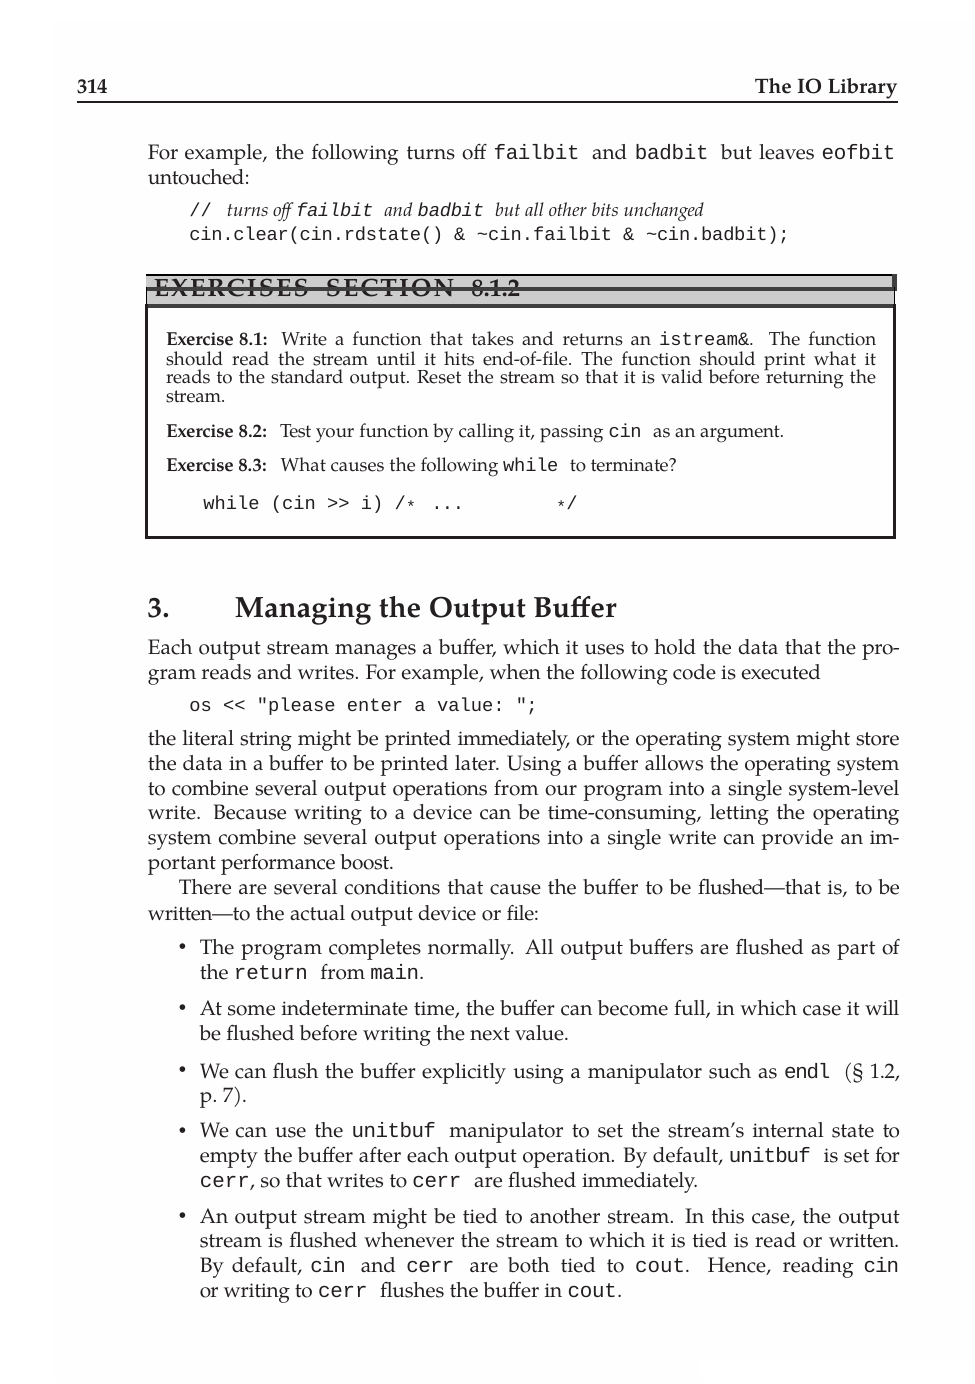

314
The IO Library

For example, the following turns off failbit and badbit but leaves eofbit
untouched:
// turns off failbit and badbit but all other bits unchanged
cin.clear(cin.rdstate() & ~cin.failbit & ~cin.badbit);
|  |
| --- |
| Exercises Section 8.1.2 |
| Exercise 8.1: Write a function that takes and returns an istream&. The function should read the stream until it hits end-of-ﬁle. The function should print what it reads to the standard output. Reset the stream so that it is valid before returning the stream. Exercise 8.2: Test your function by calling it, passing cin as an argument. Exercise 8.3: What causes the following while to terminate? while (cin >> i) /\* ... \*/ |
Managing the Output Buffer
Each output stream manages a buffer, which it uses to hold the data that the pro- gram reads and writes. For example, when the following code is executed
os << "please enter a value: ";
the literal string might be printed immediately, or the operating system might store the data in a buffer to be printed later. Using a buffer allows the operating system to combine several output operations from our program into a single system-level write. Because writing to a device can be time-consuming, letting the operating system combine several output operations into a single write can provide an im- portant performance boost.
There are several conditions that cause the buffer to be ﬂushed—that is, to be written—to the actual output device or ﬁle:
The program completes normally. All output buffers are ﬂushed as part of the return from main.
At some indeterminate time, the buffer can become full, in which case it will be ﬂushed before writing the next value.
We can ﬂush the buffer explicitly using a manipulator such as endl (§ 1.2, p. 7).
We can use the unitbuf manipulator to set the stream’s internal state to empty the buffer after each output operation. By default, unitbuf is set for cerr, so that writes to cerr are ﬂushed immediately.
An output stream might be tied to another stream. In this case, the output stream is ﬂushed whenever the stream to which it is tied is read or written. By default, cin and cerr are both tied to cout. Hence, reading cin or writing to cerr ﬂushes the buffer in cout.